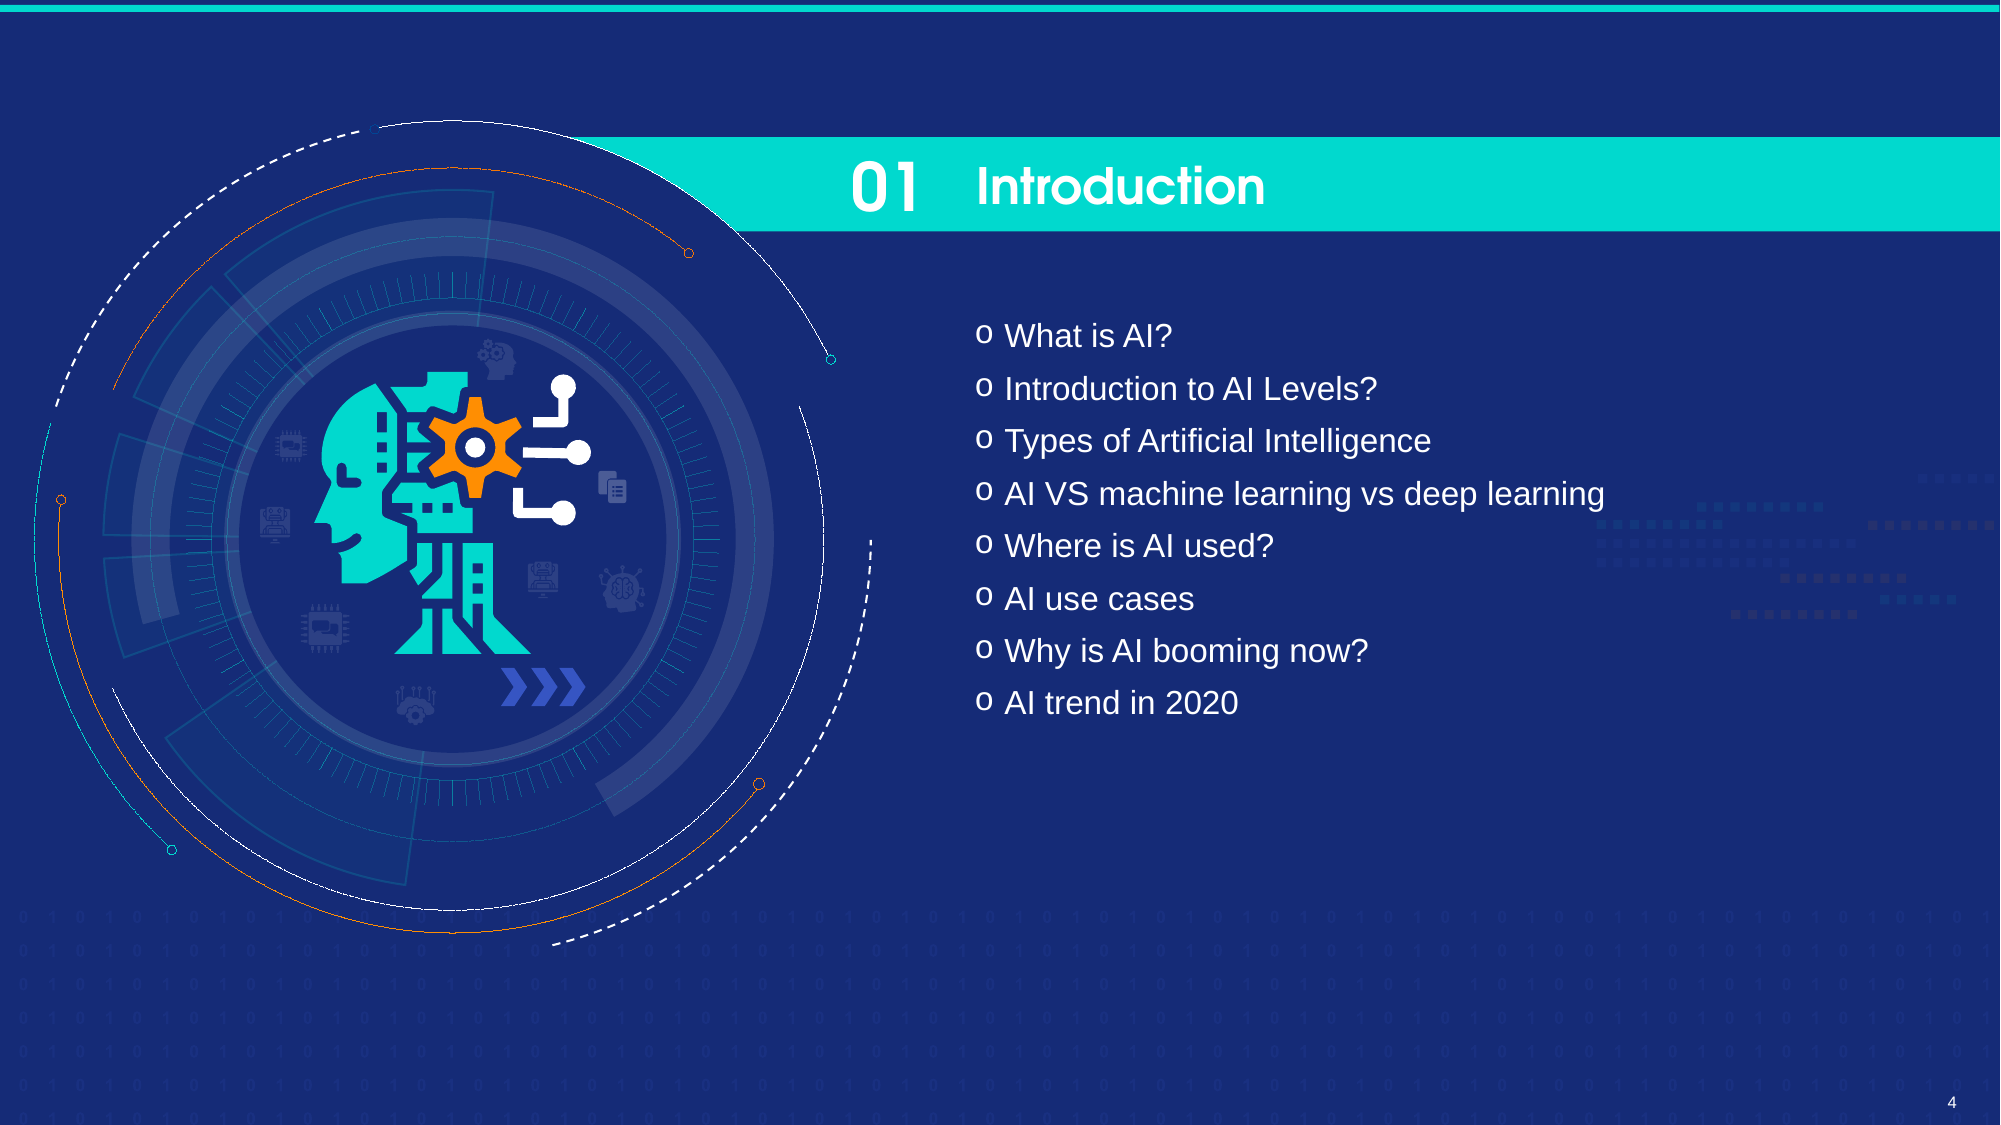

01

Introduction
What is AI?
Introduction to AI Levels?
Types of Artificial Intelligence
AI VS machine learning vs deep learning
Where is AI used?
AI use cases
Why is AI booming now?
AI trend in 2020

4